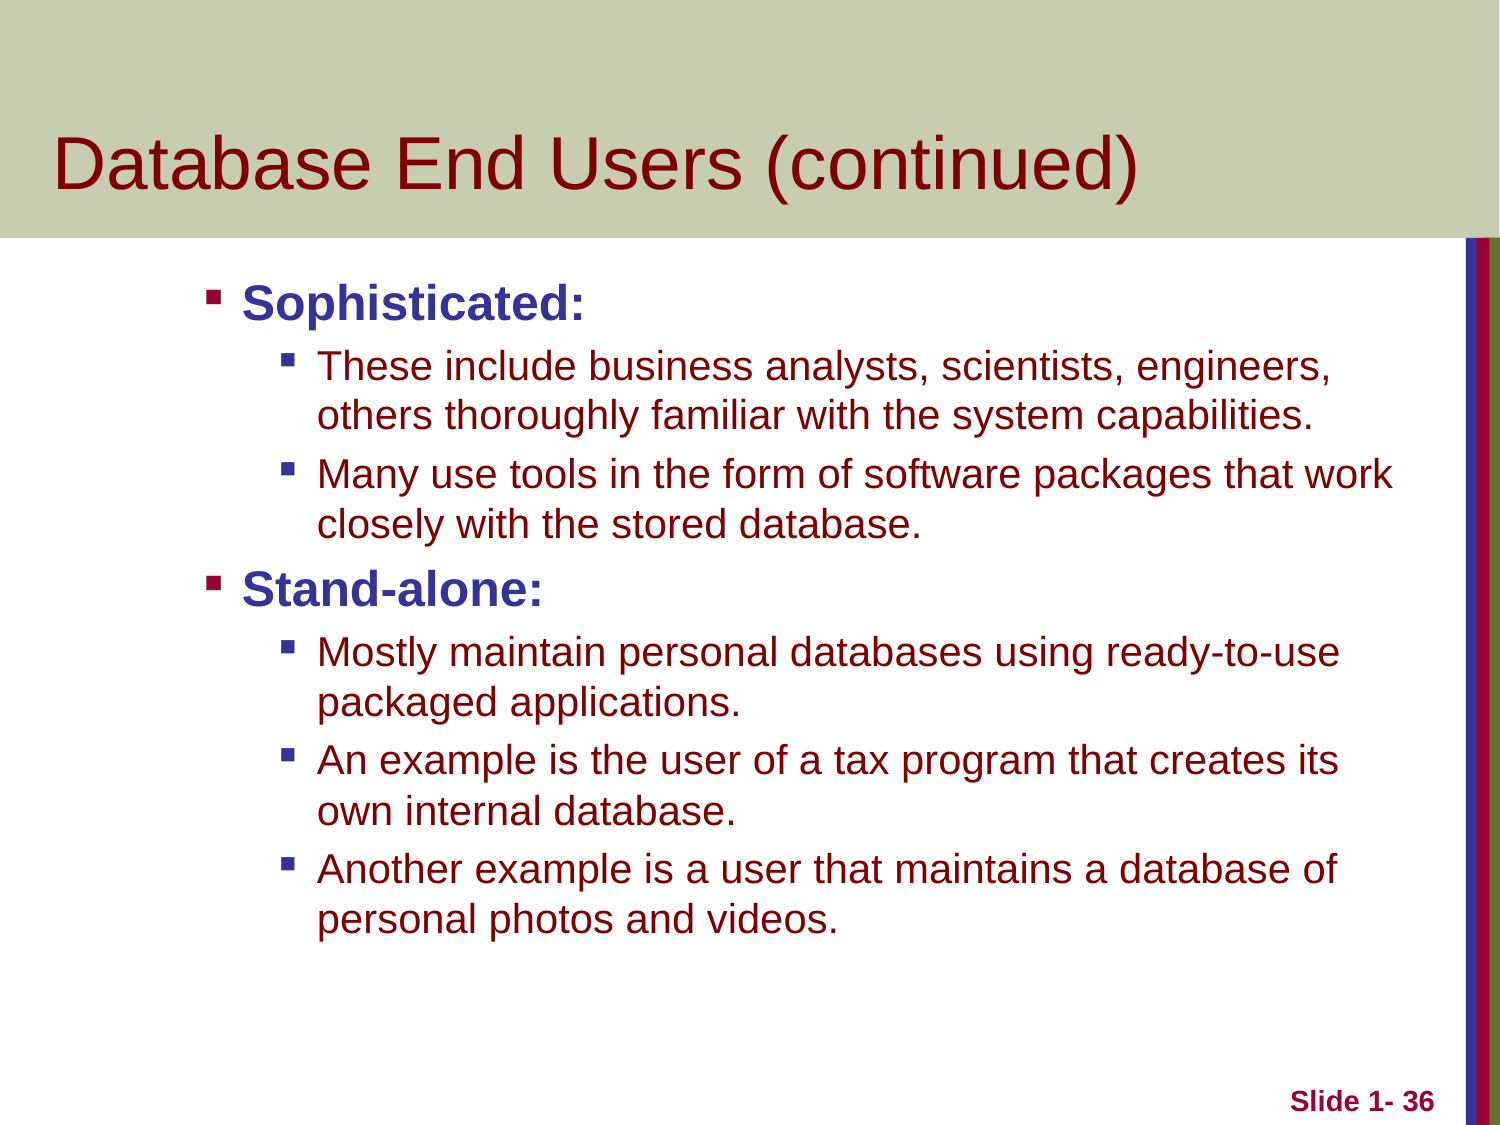

# Database End Users (continued)
Sophisticated:
These include business analysts, scientists, engineers, others thoroughly familiar with the system capabilities.
Many use tools in the form of software packages that work closely with the stored database.
Stand-alone:
Mostly maintain personal databases using ready-to-use packaged applications.
An example is the user of a tax program that creates its own internal database.
Another example is a user that maintains a database of personal photos and videos.
Slide 1- 36